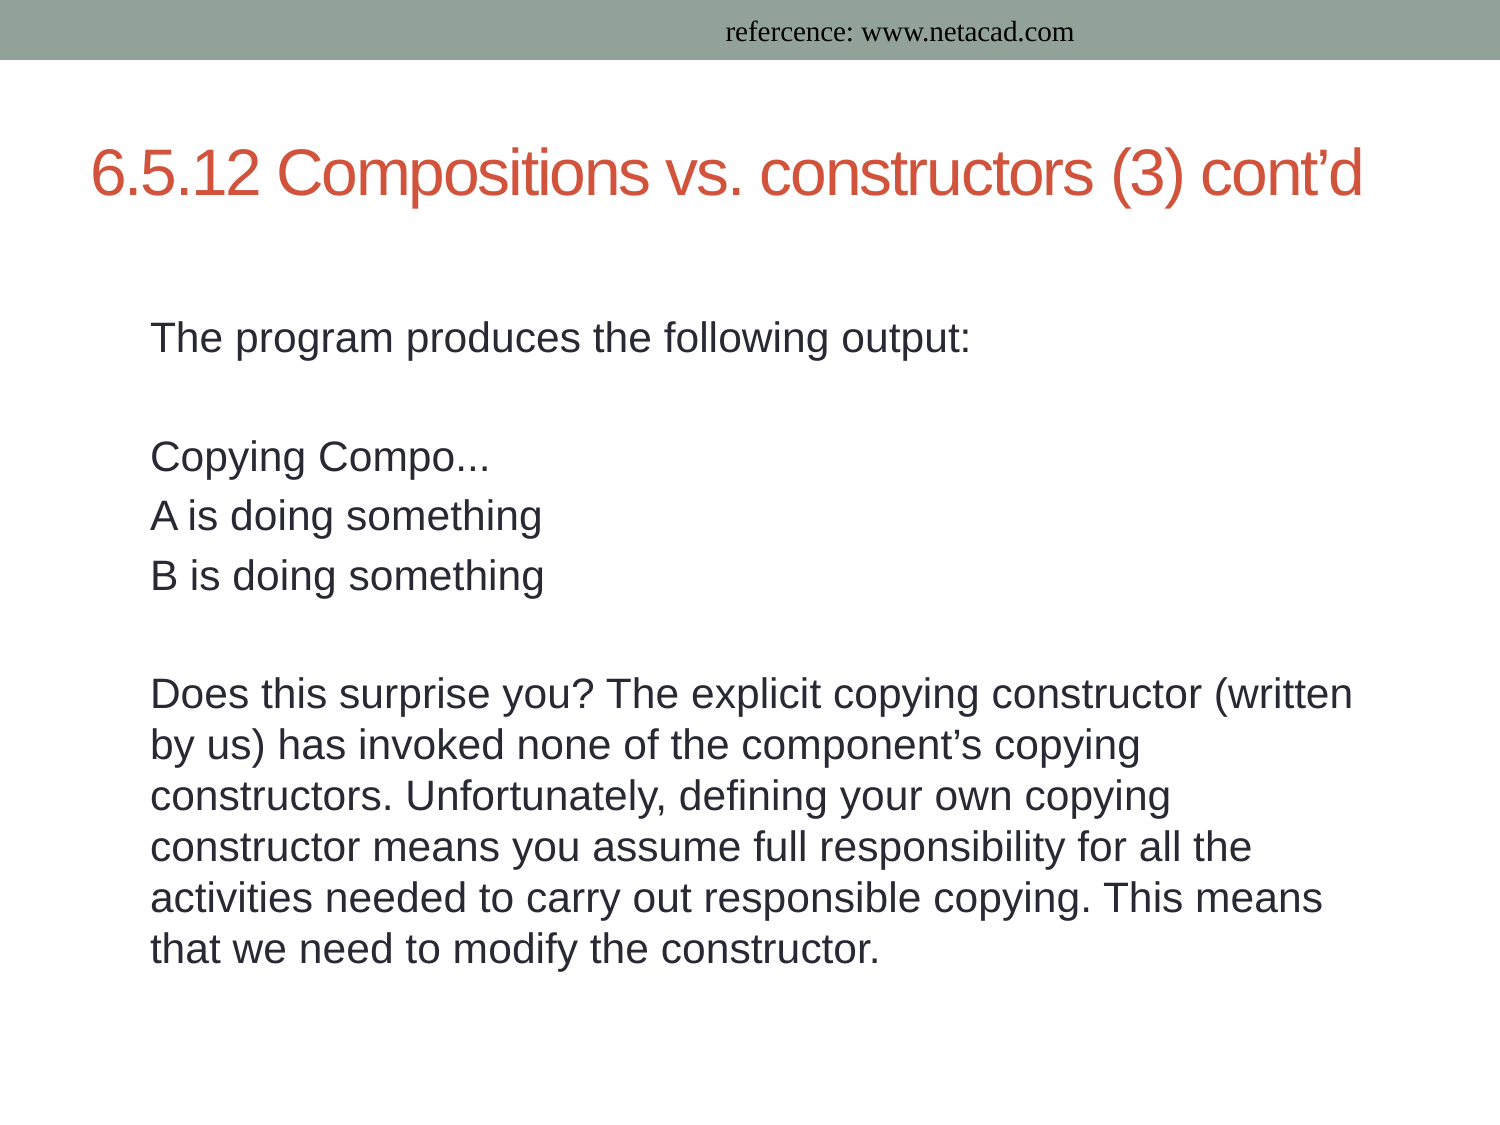

refercence: www.netacad.com
# 6.5.12 Compositions vs. constructors (3) cont’d
The program produces the following output:

Copying Compo...
A is doing something
B is doing something

Does this surprise you? The explicit copying constructor (written by us) has invoked none of the component’s copying constructors. Unfortunately, defining your own copying constructor means you assume full responsibility for all the activities needed to carry out responsible copying. This means that we need to modify the constructor.